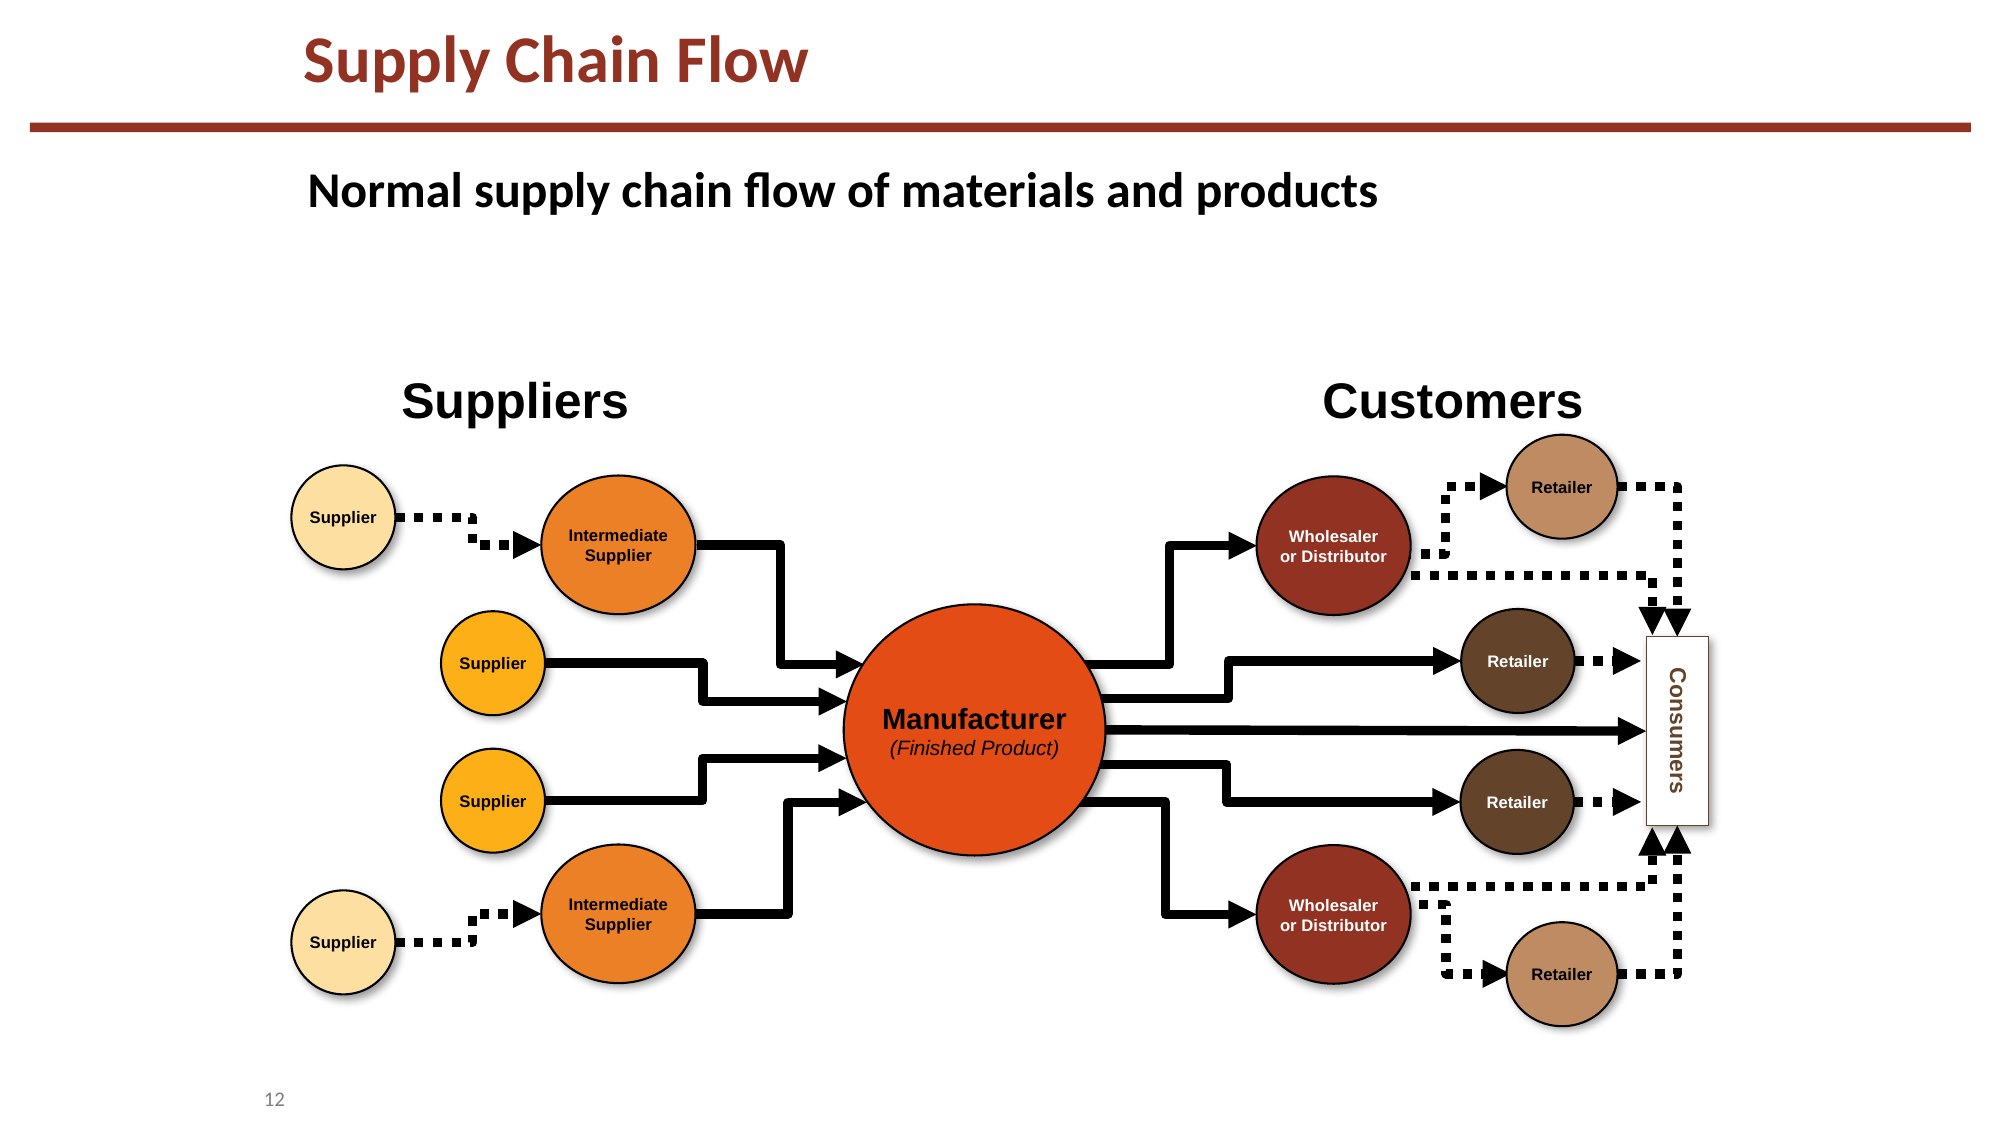

# Supply Chain Flow
Normal supply chain flow of materials and products
Suppliers
Customers
Retailer
Supplier
Intermediate Supplier
Wholesaler or Distributor
Manufacturer
(Finished Product)
Retailer
Supplier
Consumers
Supplier
Retailer
Intermediate Supplier
Wholesaler or Distributor
Supplier
Retailer
12